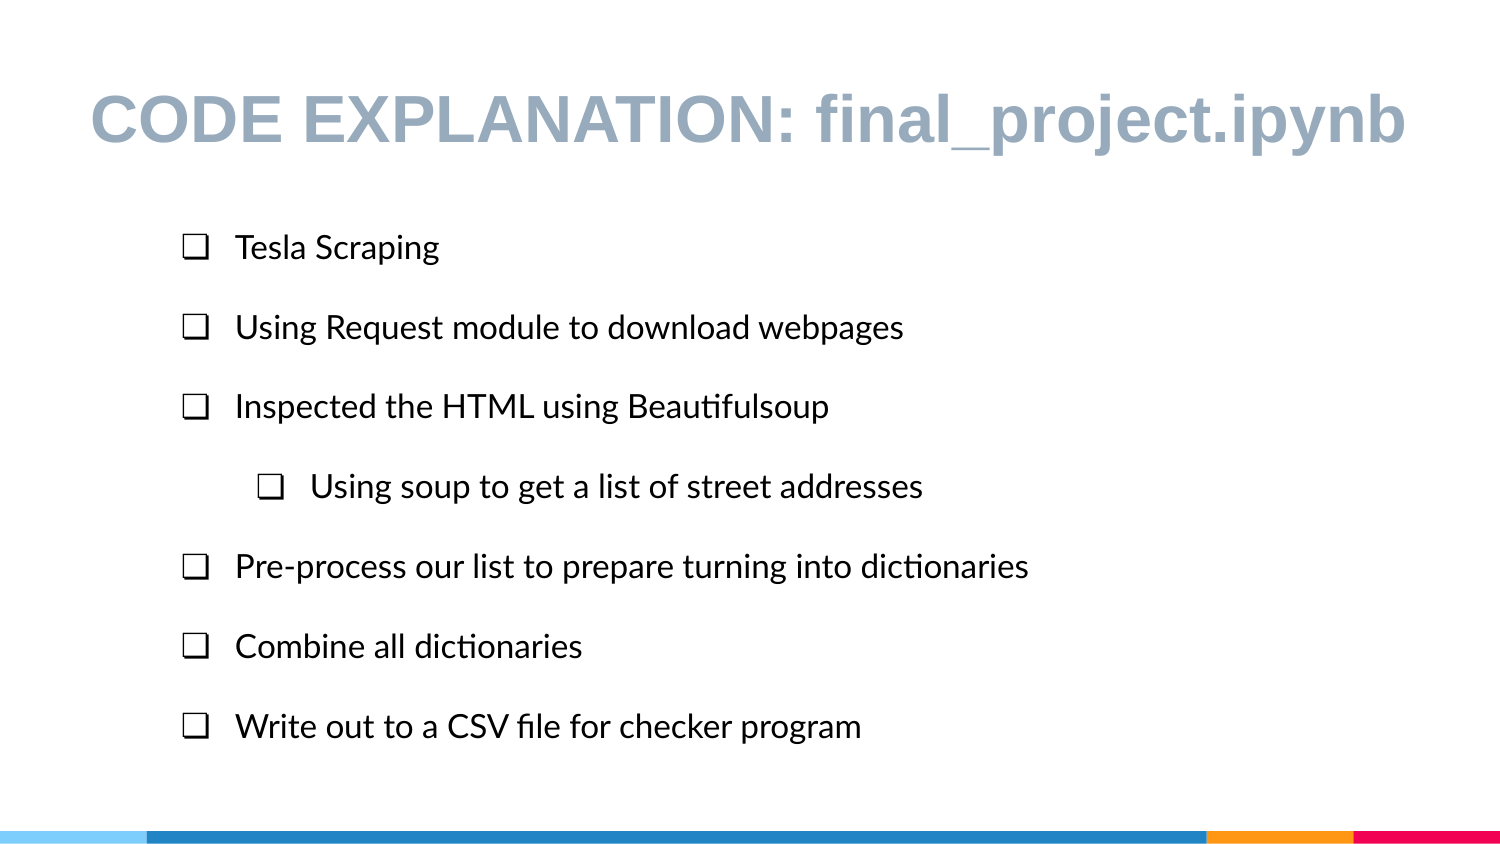

# CODE EXPLANATION: final_project.ipynb
Tesla Scraping
Using Request module to download webpages
Inspected the HTML using Beautifulsoup
Using soup to get a list of street addresses
Pre-process our list to prepare turning into dictionaries
Combine all dictionaries
Write out to a CSV file for checker program